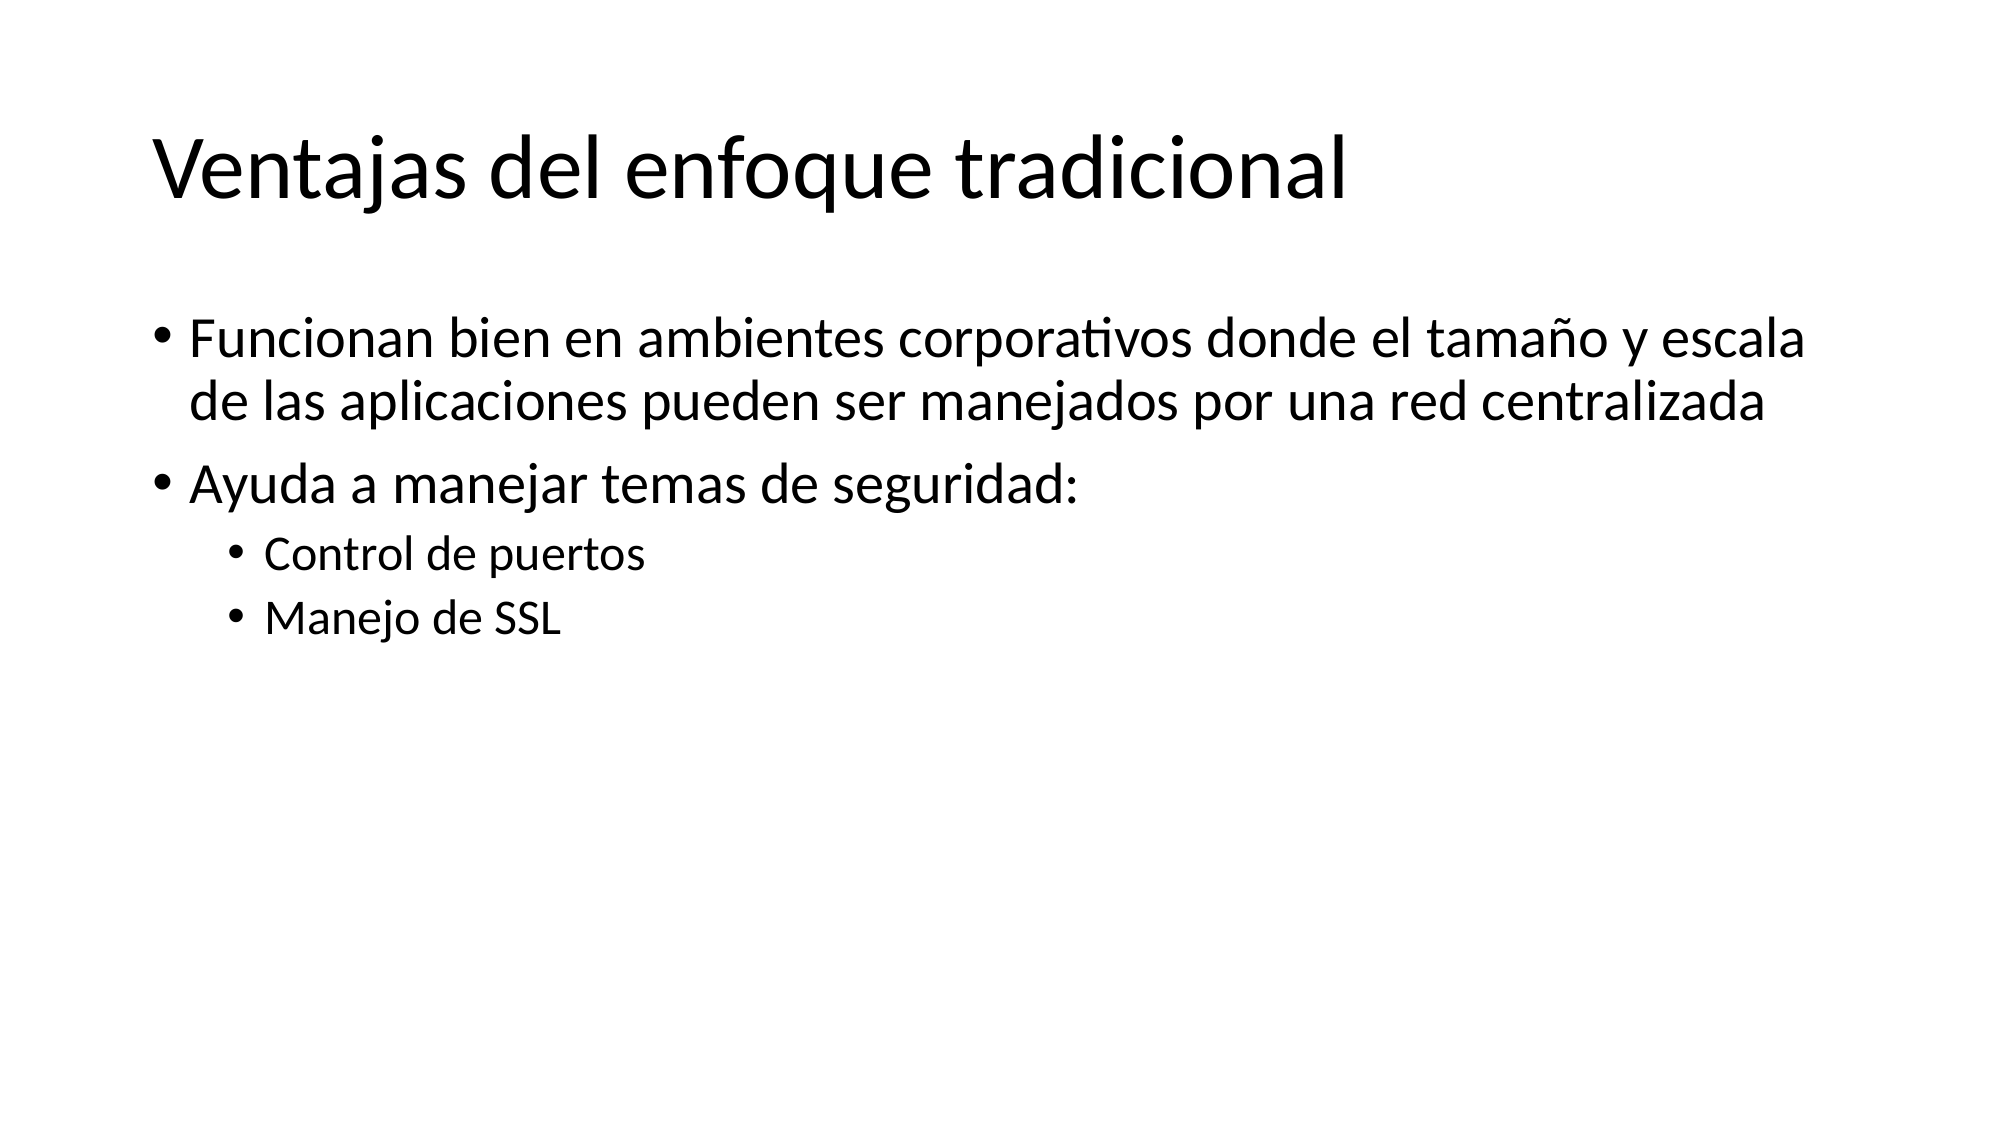

# Ventajas del enfoque tradicional
Funcionan bien en ambientes corporativos donde el tamaño y escala de las aplicaciones pueden ser manejados por una red centralizada
Ayuda a manejar temas de seguridad:
Control de puertos
Manejo de SSL